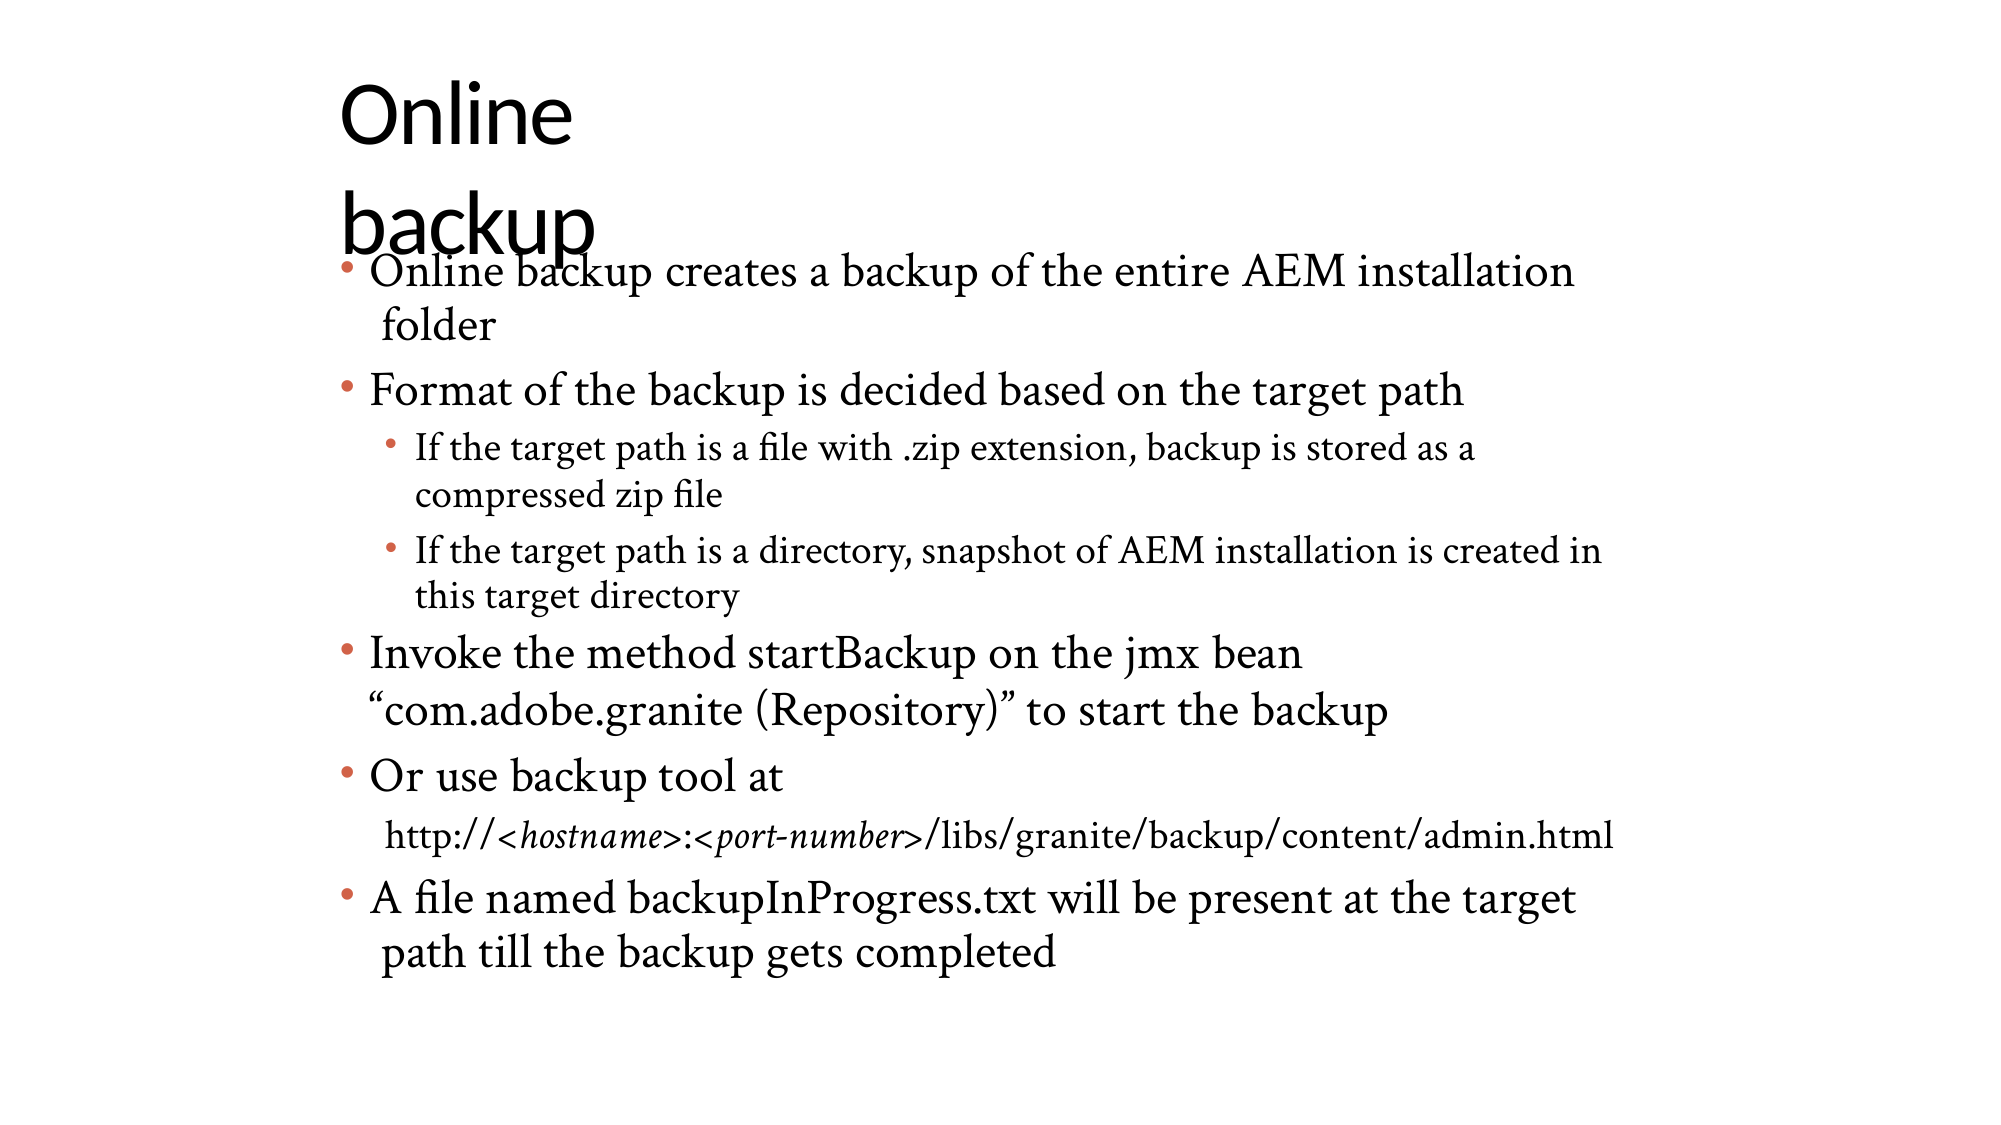

# Online backup
Online backup creates a backup of the entire AEM installation  folder
Format of the backup is decided based on the target path
If the target path is a file with .zip extension, backup is stored as a
compressed zip file
If the target path is a directory, snapshot of AEM installation is created in  this target directory
Invoke the method startBackup on the jmx bean
“com.adobe.granite (Repository)” to start the backup
Or use backup tool at
http://<hostname>:<port-number>/libs/granite/backup/content/admin.html
A file named backupInProgress.txt will be present at the target  path till the backup gets completed